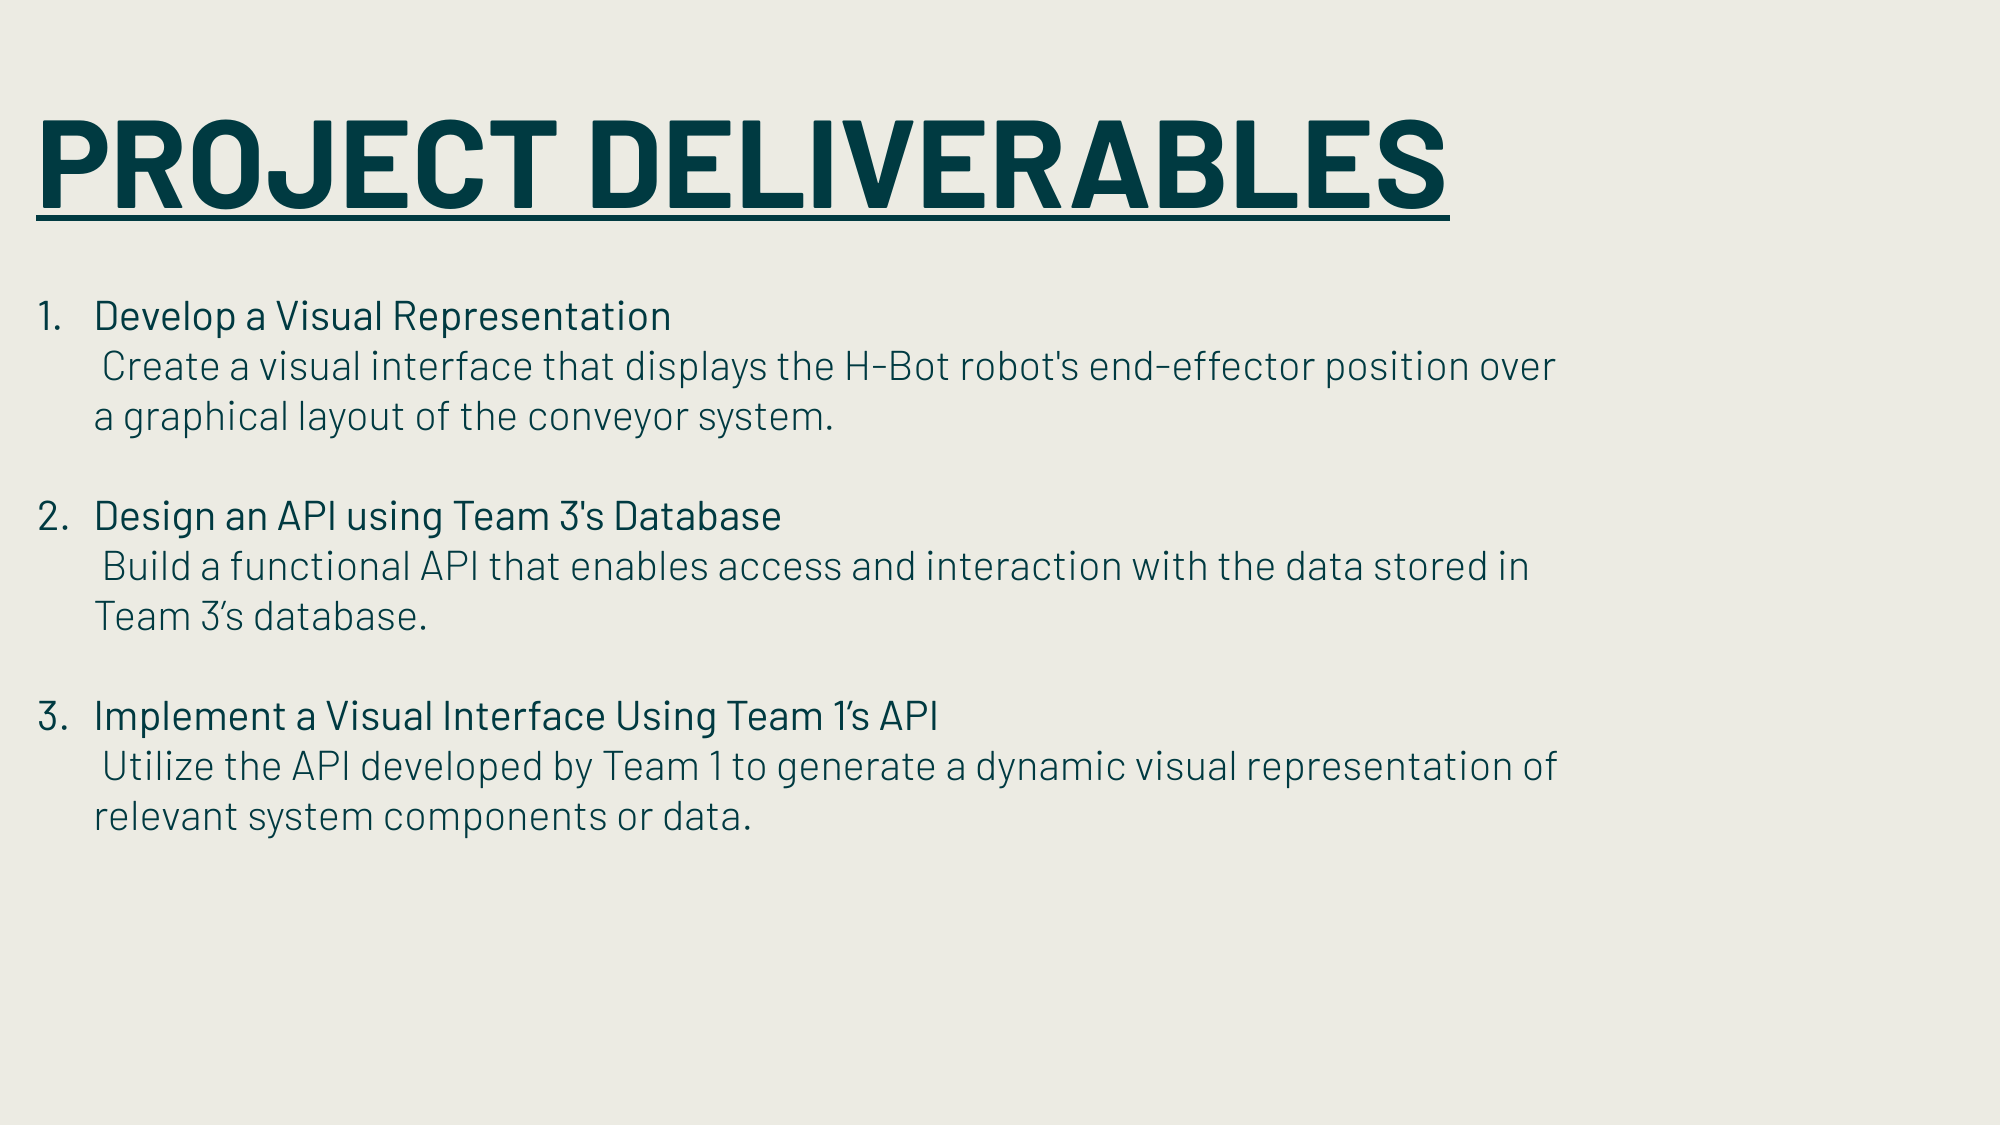

# Project deliverables
Develop a Visual Representation
 Create a visual interface that displays the H-Bot robot's end-effector position over a graphical layout of the conveyor system.

Design an API using Team 3's Database
 Build a functional API that enables access and interaction with the data stored in Team 3’s database.

Implement a Visual Interface Using Team 1’s API
 Utilize the API developed by Team 1 to generate a dynamic visual representation of relevant system components or data.